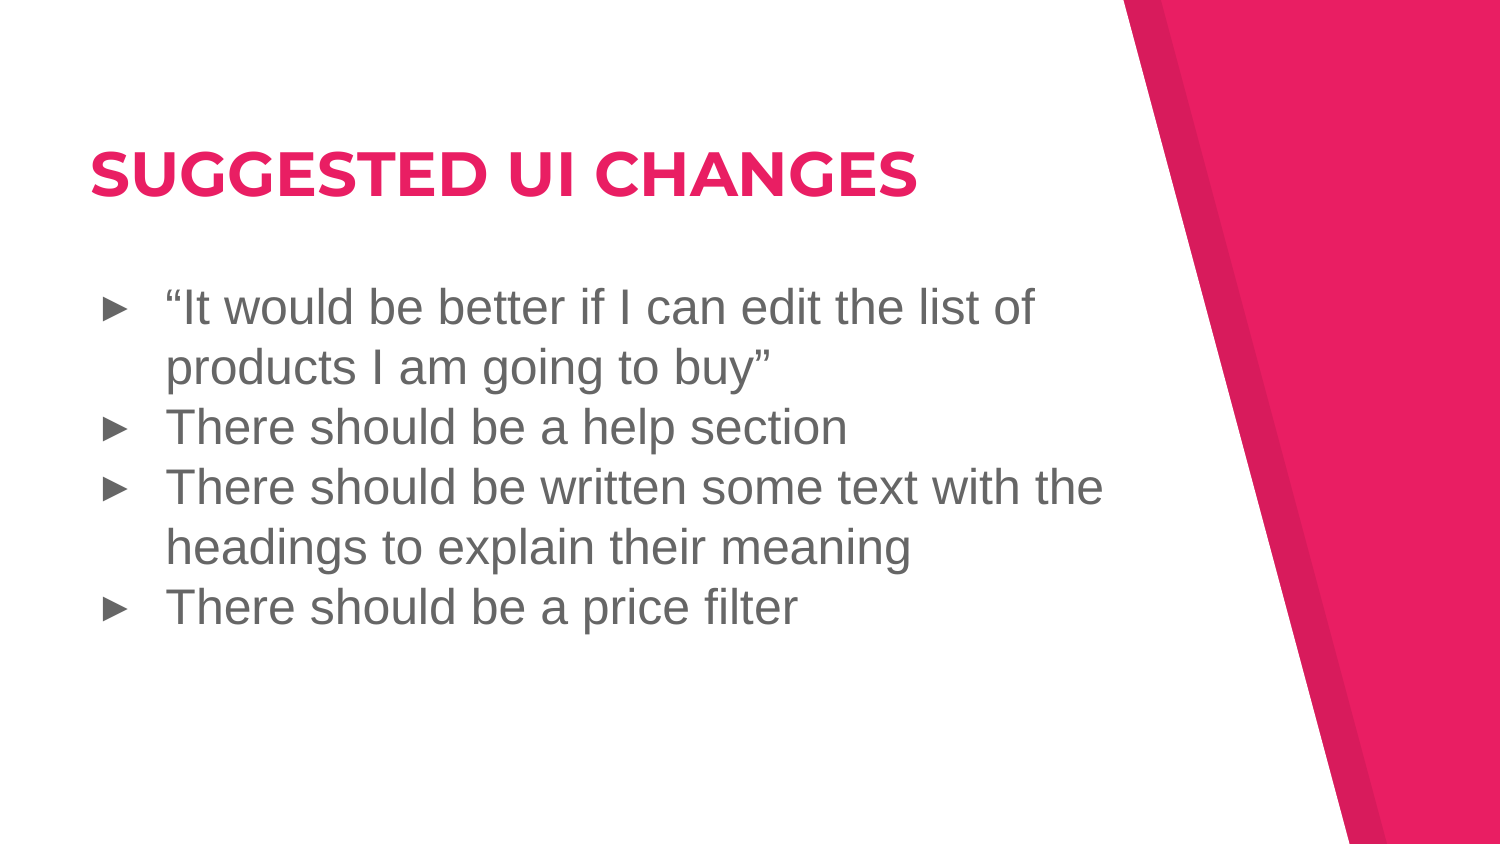

# SUGGESTED UI CHANGES
“It would be better if I can edit the list of products I am going to buy”
There should be a help section
There should be written some text with the headings to explain their meaning
There should be a price filter